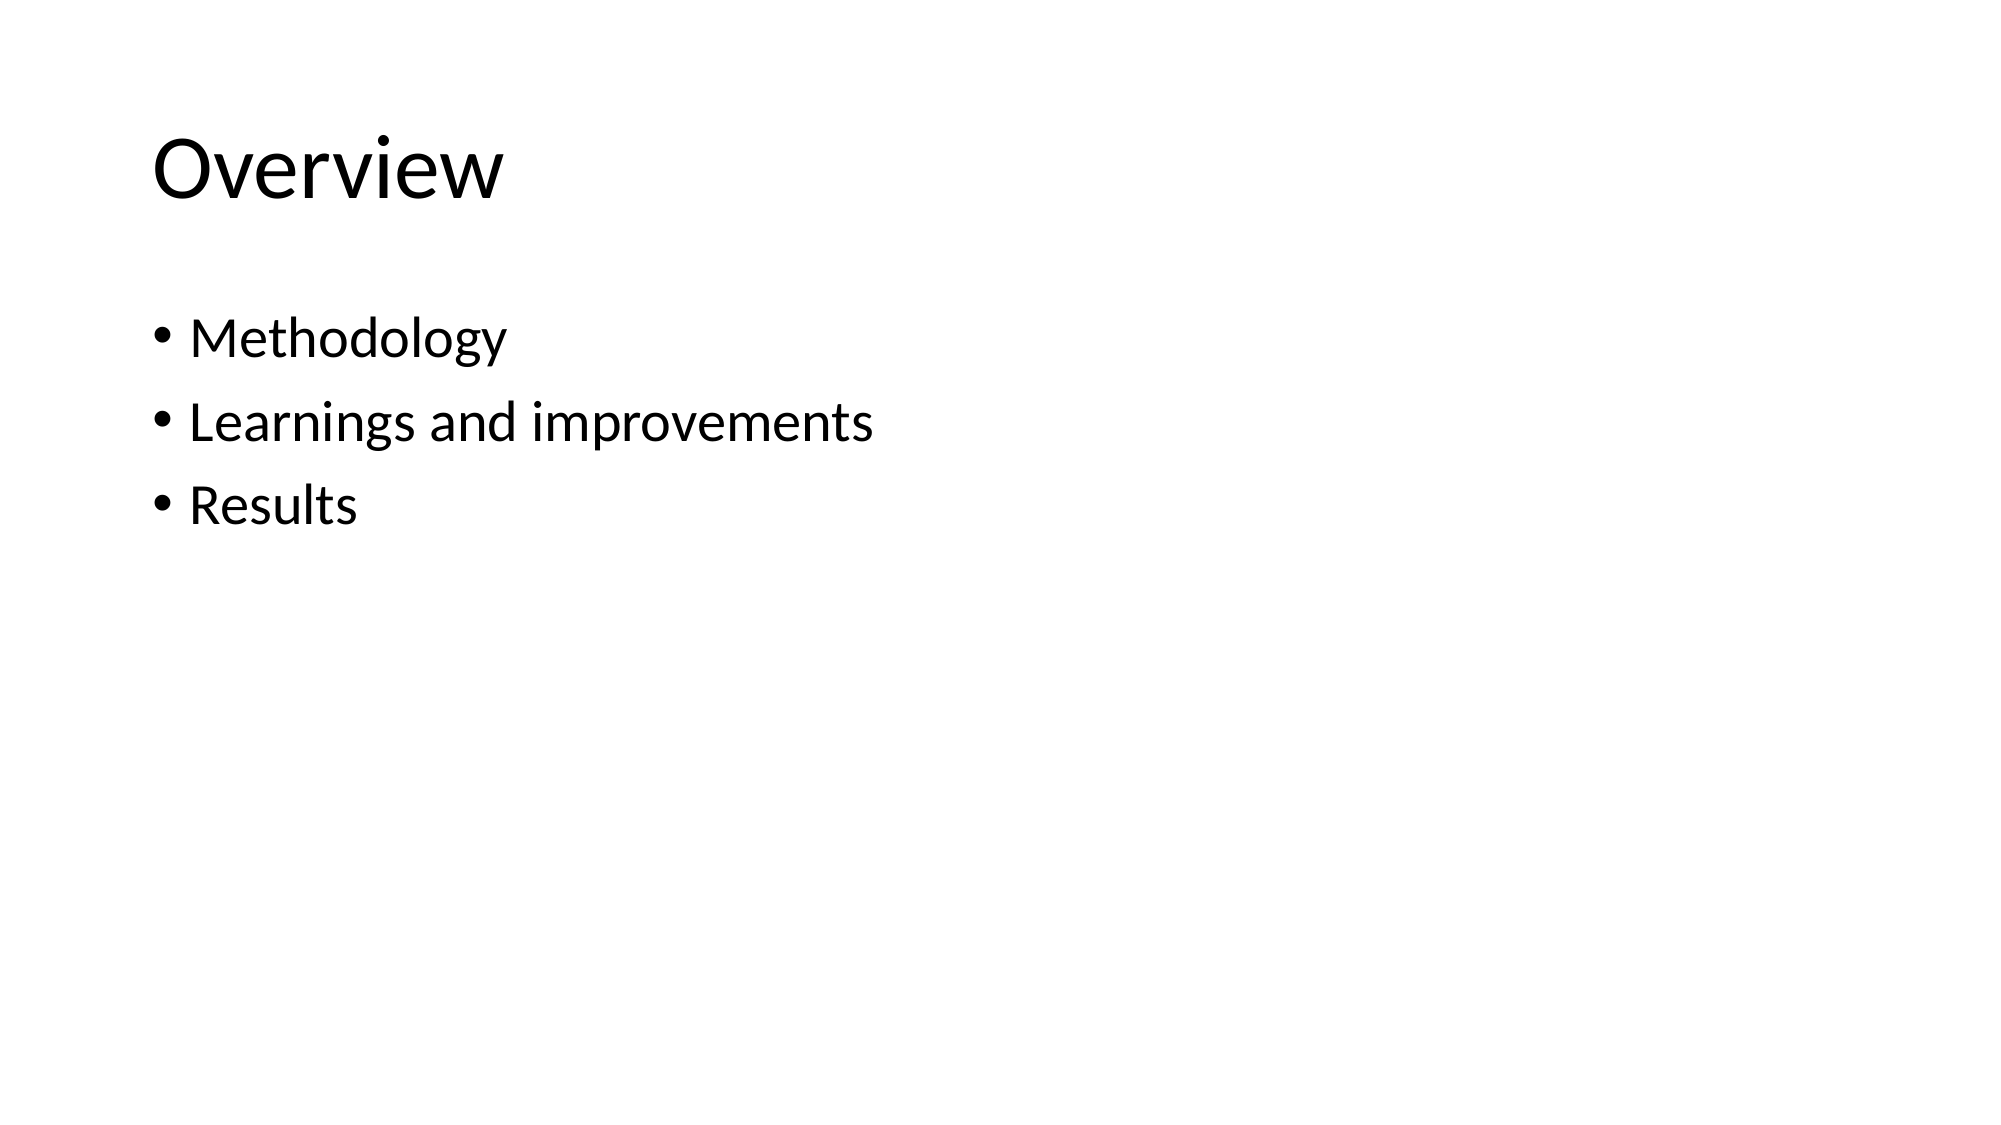

# Overview
Methodology
Learnings and improvements
Results